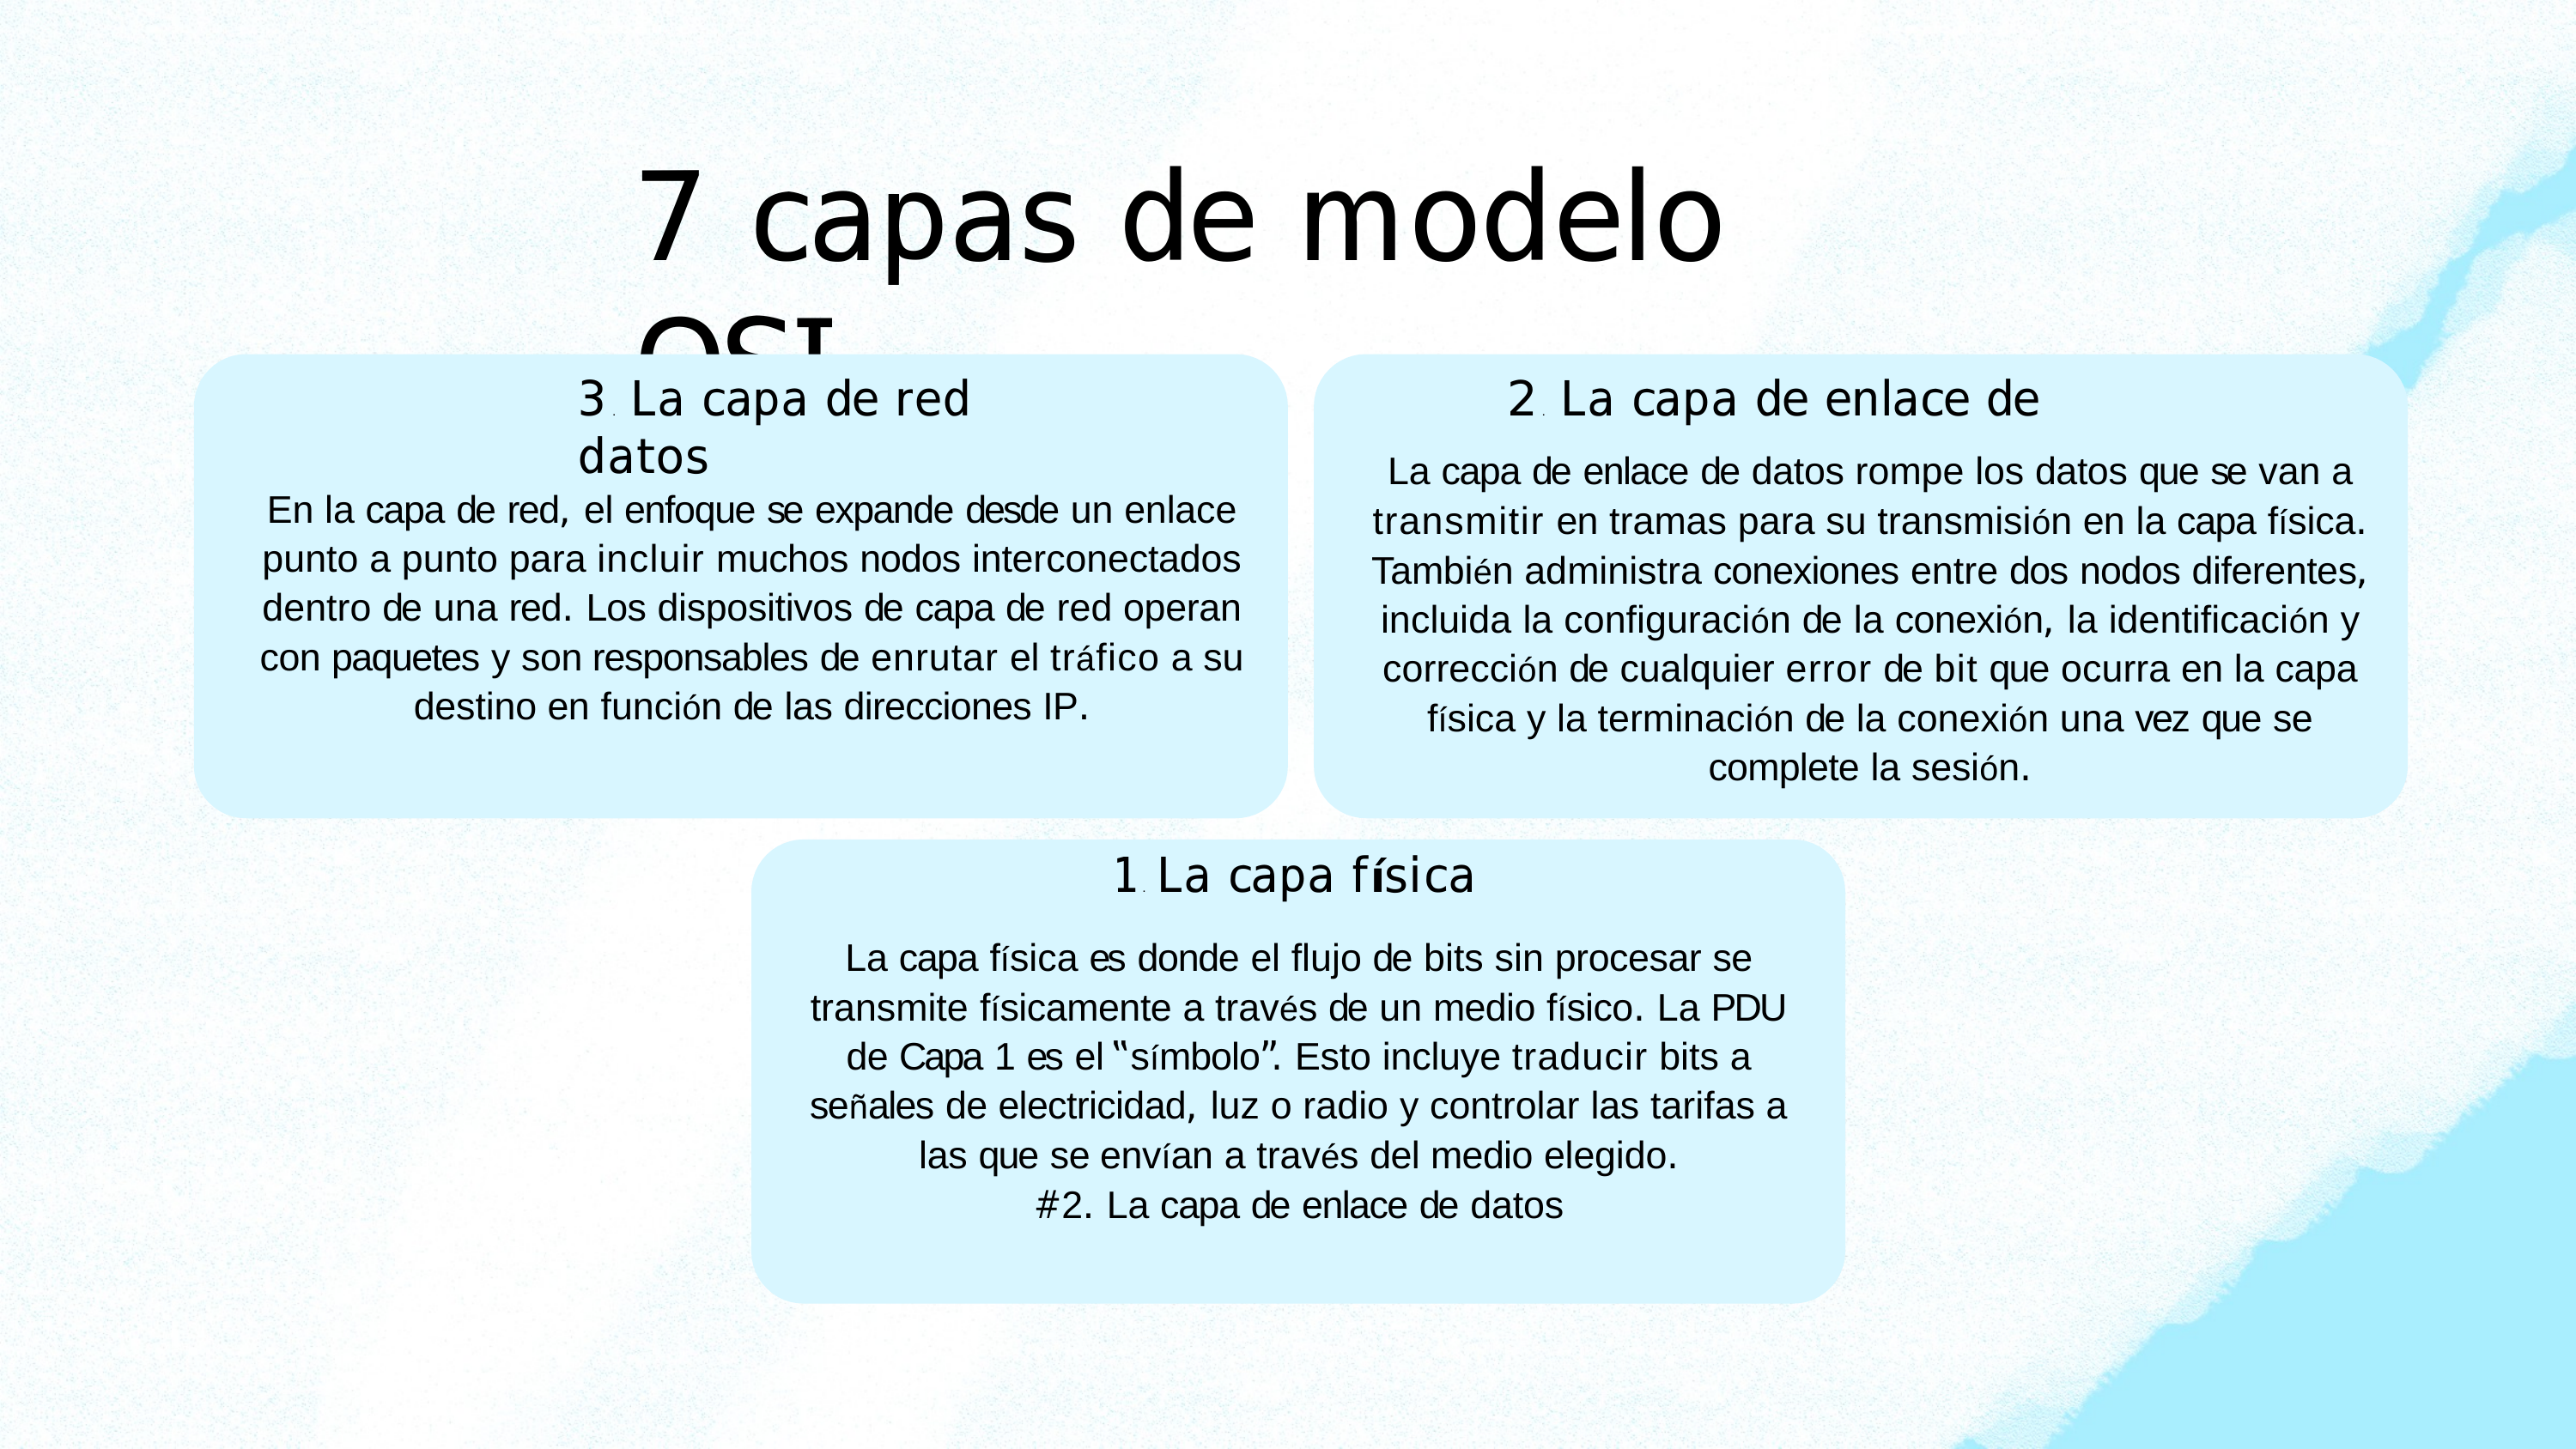

# 7 capas de modelo OSI

3.  La capa de red	2.  La capa de enlace de datos
La capa de enlace de datos rompe los datos que se van a transmitir en tramas para su transmisión en la capa física. También administra conexiones entre dos nodos diferentes, incluida la configuración de la conexión, la identificación y corrección de cualquier error de bit que ocurra en la capa física y la terminación de la conexión una vez que se complete la sesión.
En la capa de red, el enfoque se expande desde un enlace punto a punto para incluir muchos nodos interconectados dentro de una red. Los dispositivos de capa de red operan con paquetes y son responsables de enrutar el tráfico a su destino en función de las direcciones IP.

1.  La capa física
La capa física es donde el flujo de bits sin procesar se transmite físicamente a través de un medio físico. La PDU de Capa 1 es el “símbolo”. Esto incluye traducir bits a señales de electricidad, luz o radio y controlar las tarifas a las que se envían a través del medio elegido.
#2. La capa de enlace de datos